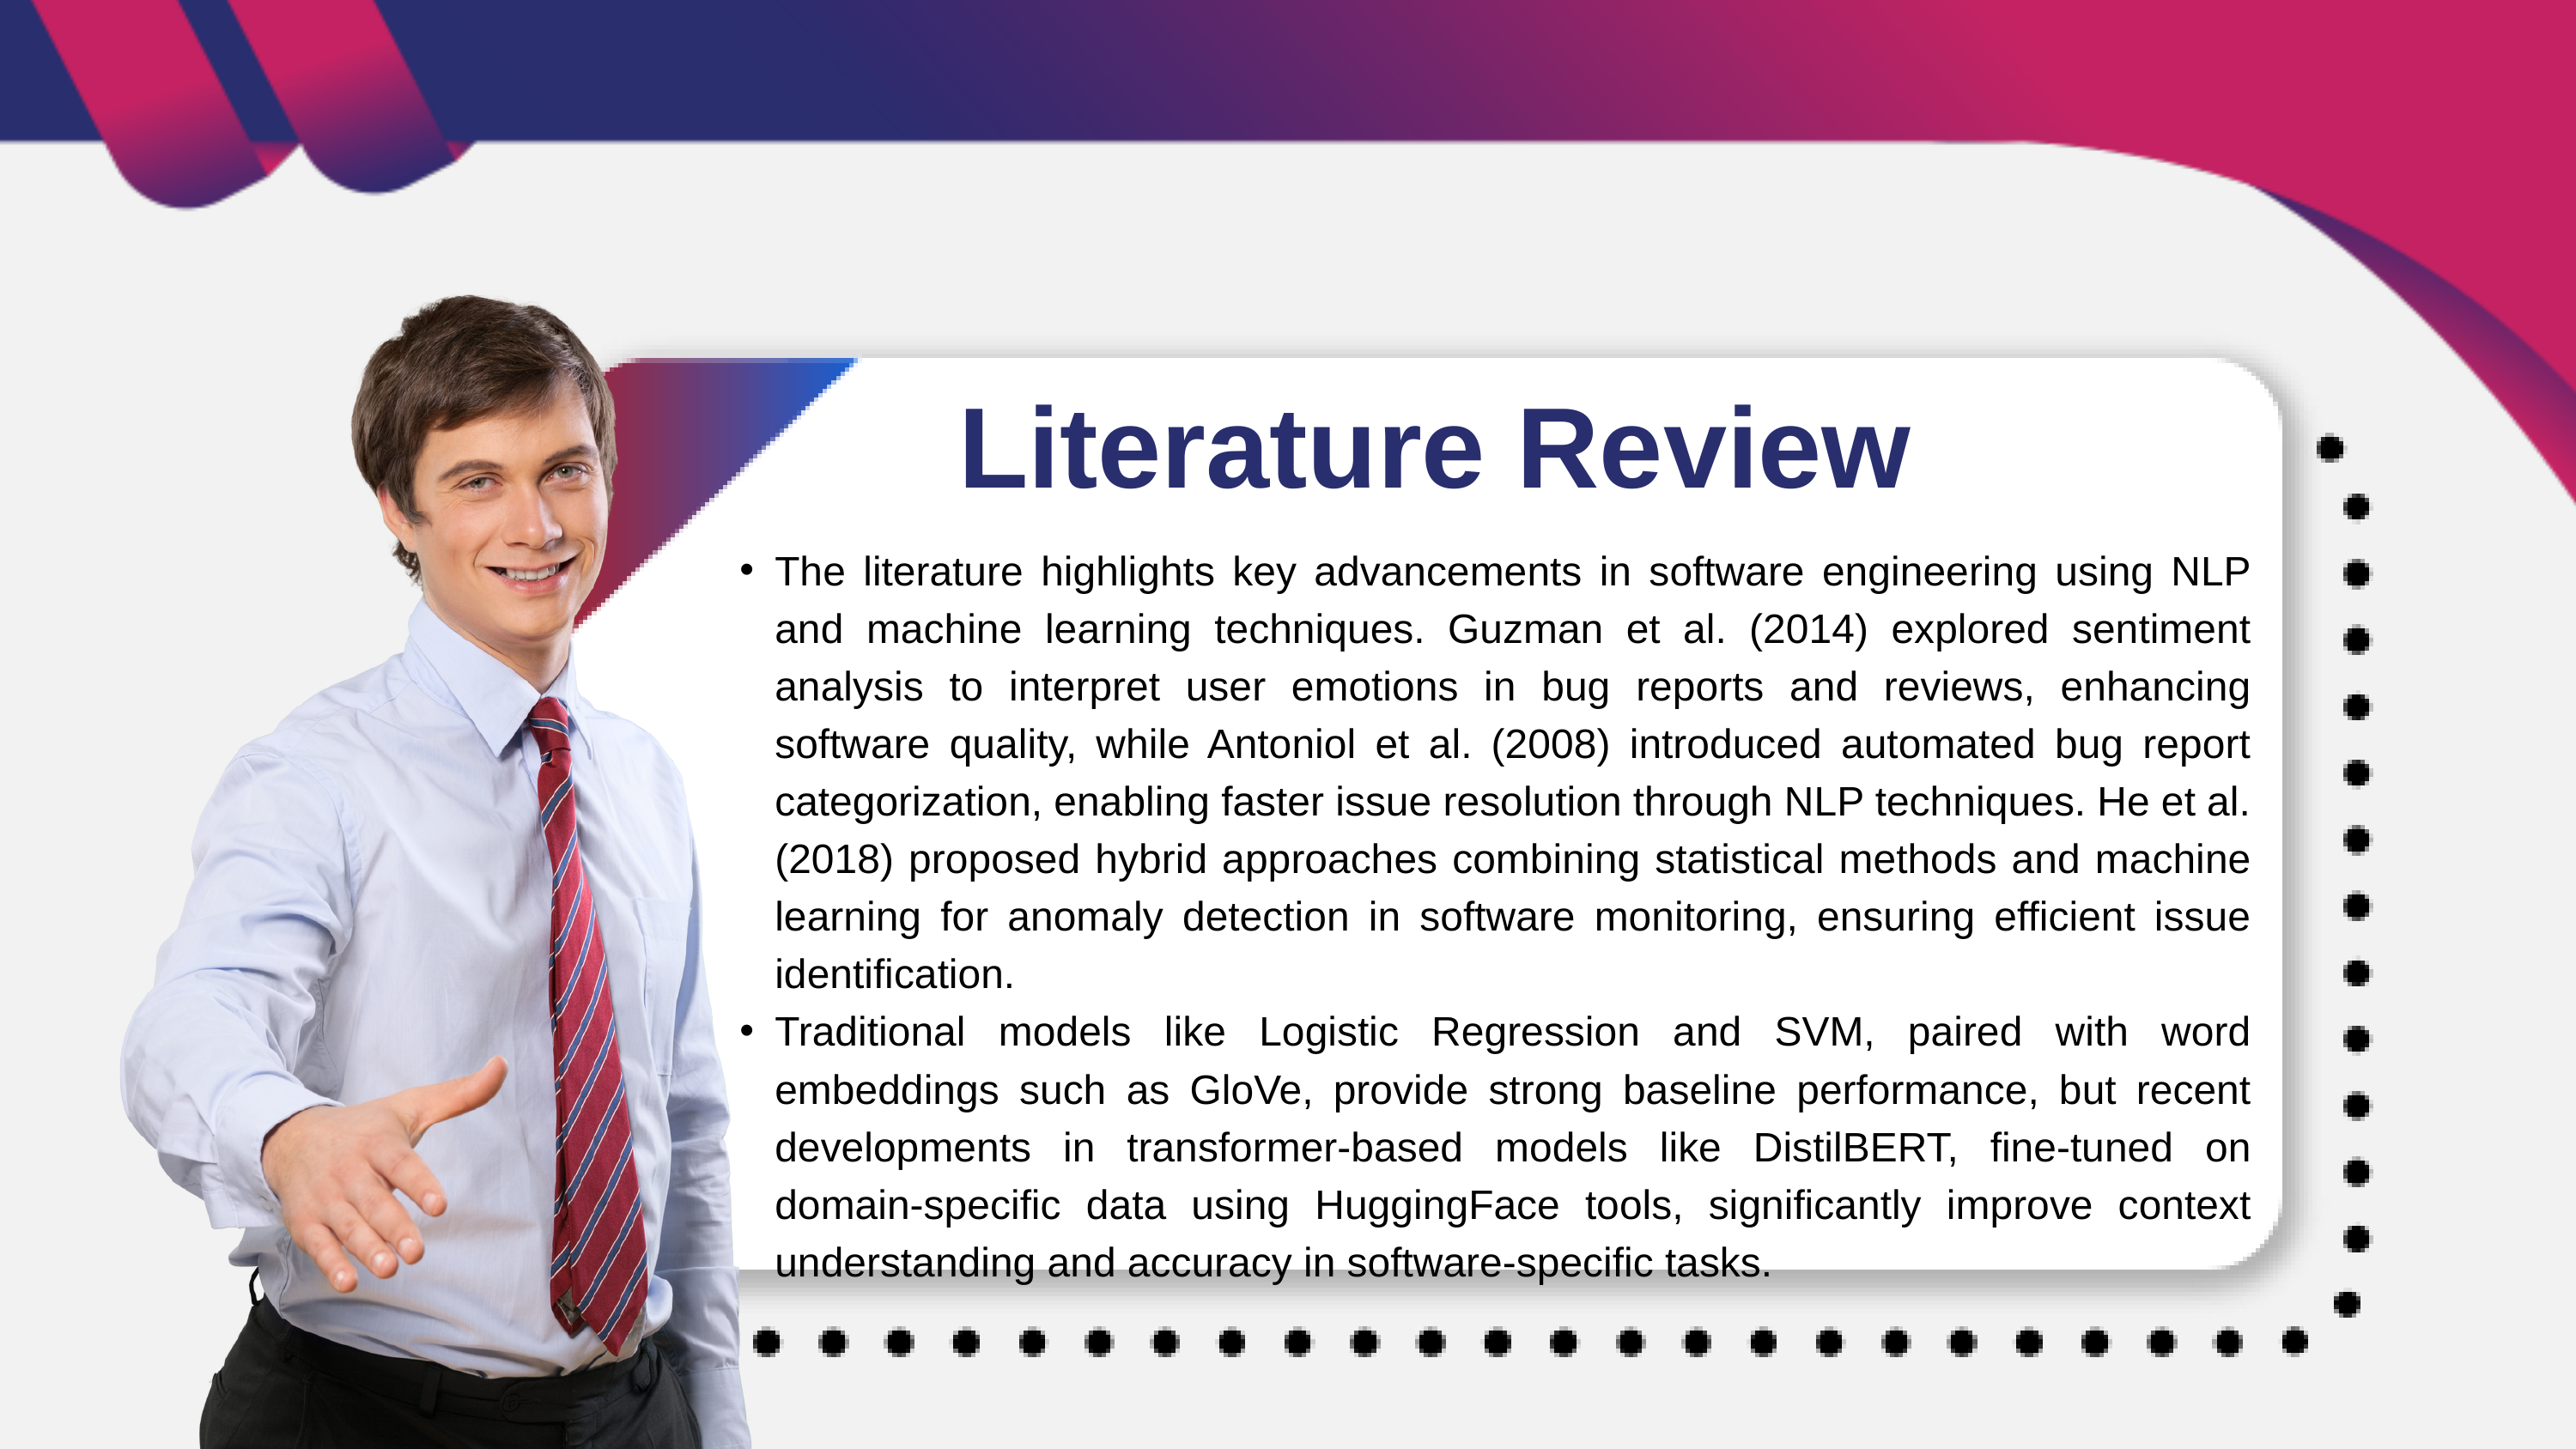

Literature Review
The literature highlights key advancements in software engineering using NLP and machine learning techniques. Guzman et al. (2014) explored sentiment analysis to interpret user emotions in bug reports and reviews, enhancing software quality, while Antoniol et al. (2008) introduced automated bug report categorization, enabling faster issue resolution through NLP techniques. He et al. (2018) proposed hybrid approaches combining statistical methods and machine learning for anomaly detection in software monitoring, ensuring efficient issue identification.
Traditional models like Logistic Regression and SVM, paired with word embeddings such as GloVe, provide strong baseline performance, but recent developments in transformer-based models like DistilBERT, fine-tuned on domain-specific data using HuggingFace tools, significantly improve context understanding and accuracy in software-specific tasks.